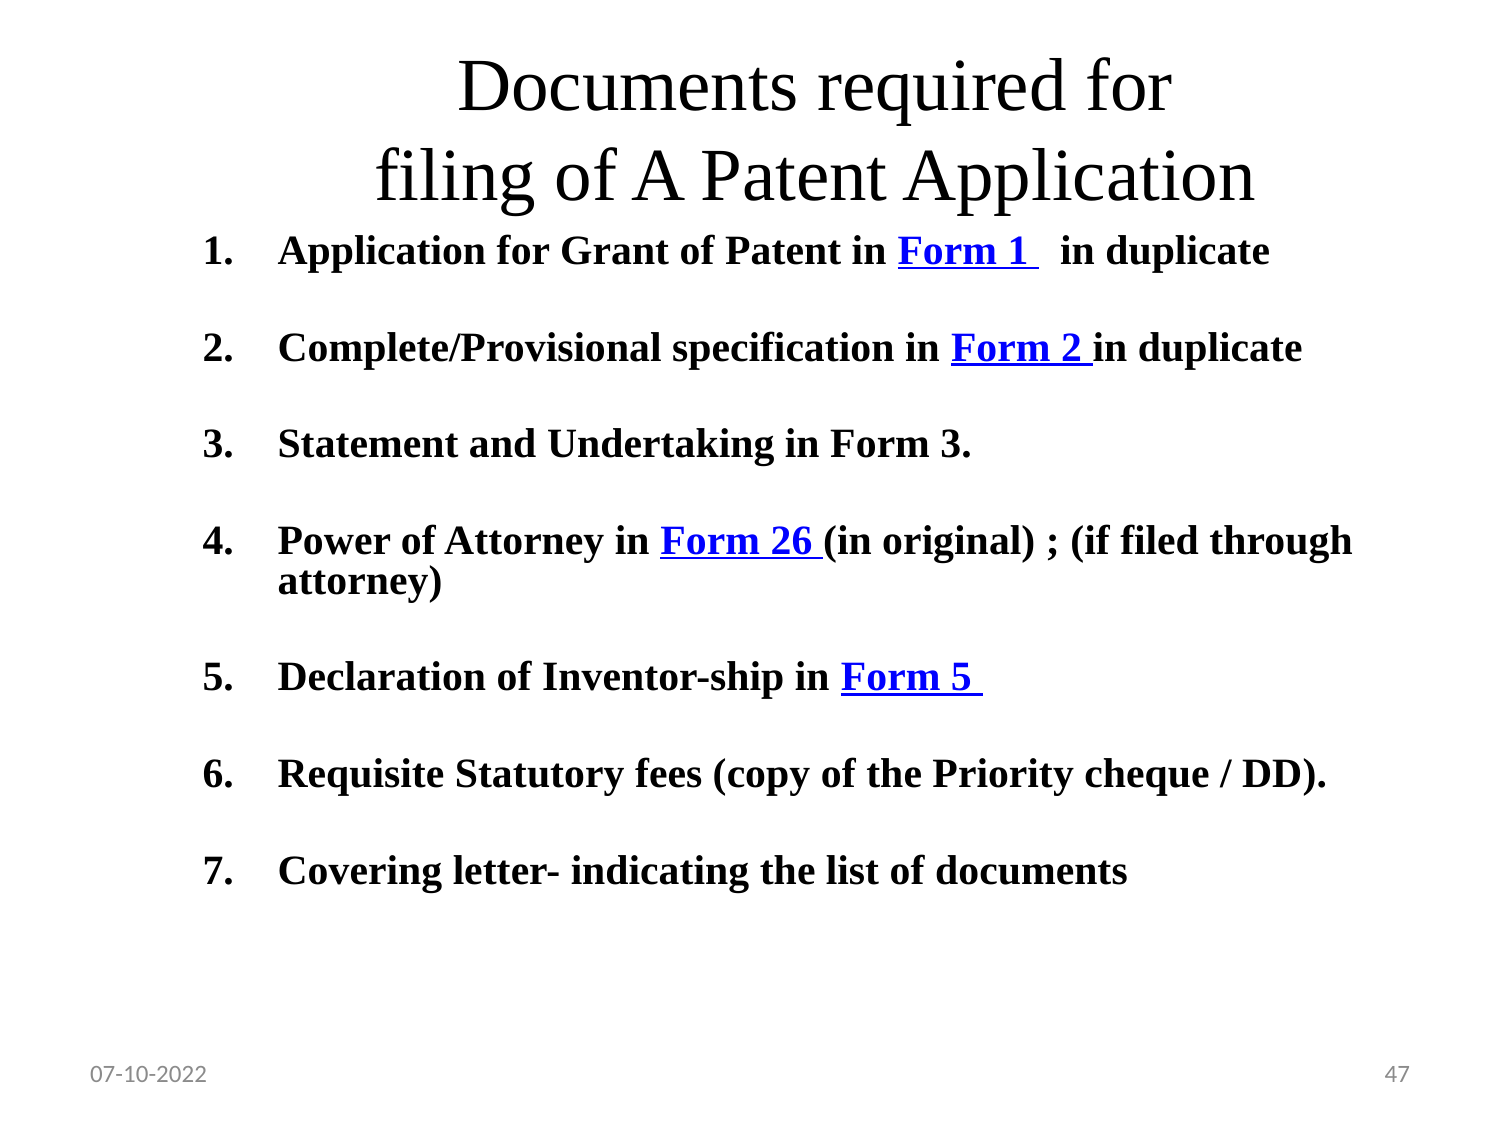

# Documents required for filing of A Patent Application
Application for Grant of Patent in Form 1   in duplicate

Complete/Provisional specification in Form 2 in duplicate

Statement and Undertaking in Form 3.

Power of Attorney in Form 26 (in original) ; (if filed through attorney)

Declaration of Inventor-ship in Form 5

Requisite Statutory fees (copy of the Priority cheque / DD).

Covering letter- indicating the list of documents

07-10-2022

47